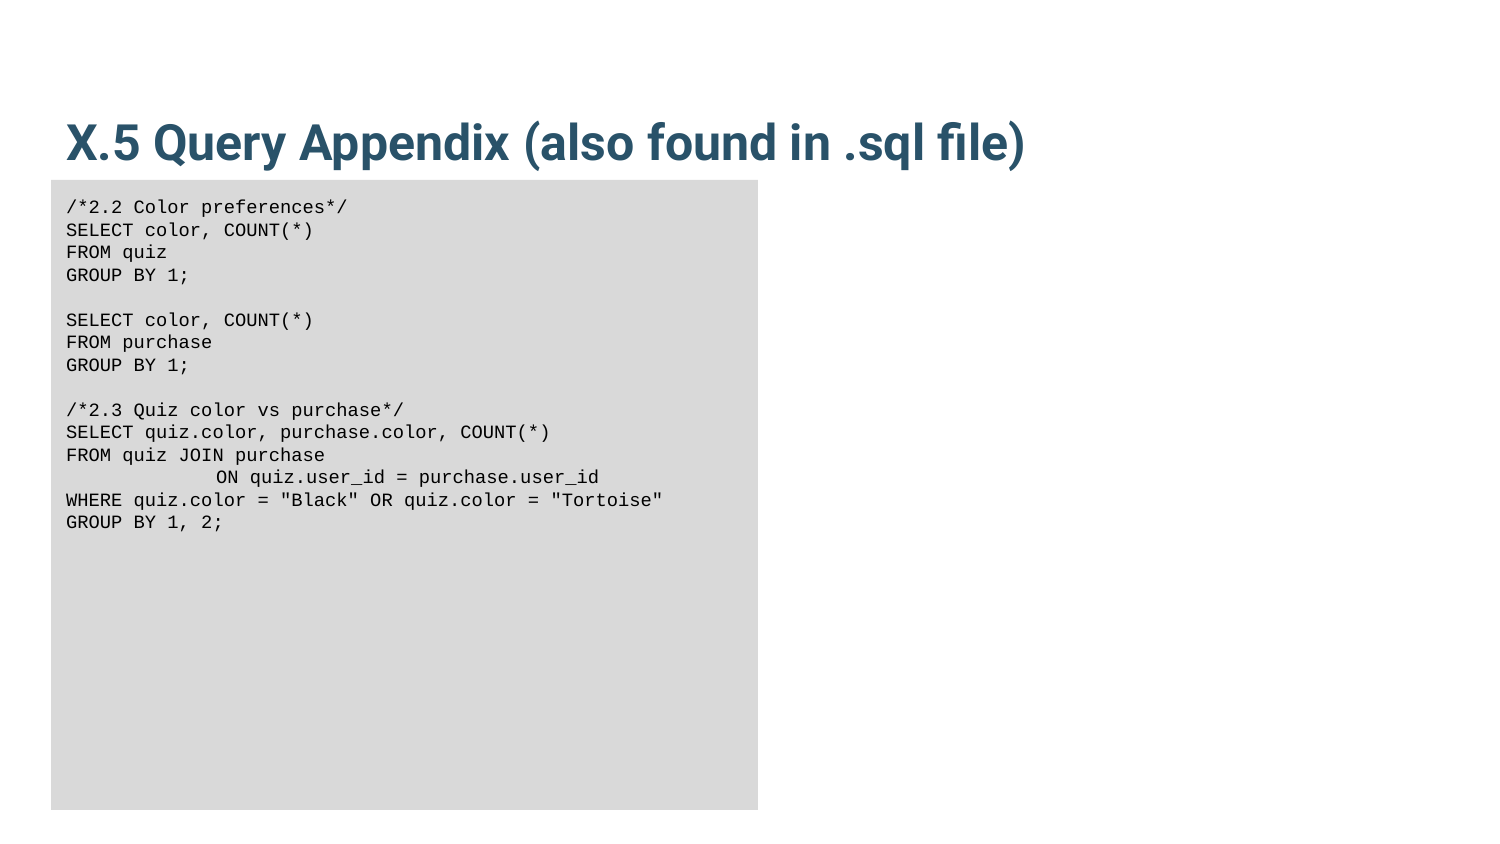

X.5 Query Appendix (also found in .sql file)
/*2.2 Color preferences*/
SELECT color, COUNT(*)
FROM quiz
GROUP BY 1;

SELECT color, COUNT(*)
FROM purchase
GROUP BY 1;

/*2.3 Quiz color vs purchase*/
SELECT quiz.color, purchase.color, COUNT(*)
FROM quiz JOIN purchase
	ON quiz.user_id = purchase.user_id
WHERE quiz.color = "Black" OR quiz.color = "Tortoise"
GROUP BY 1, 2;